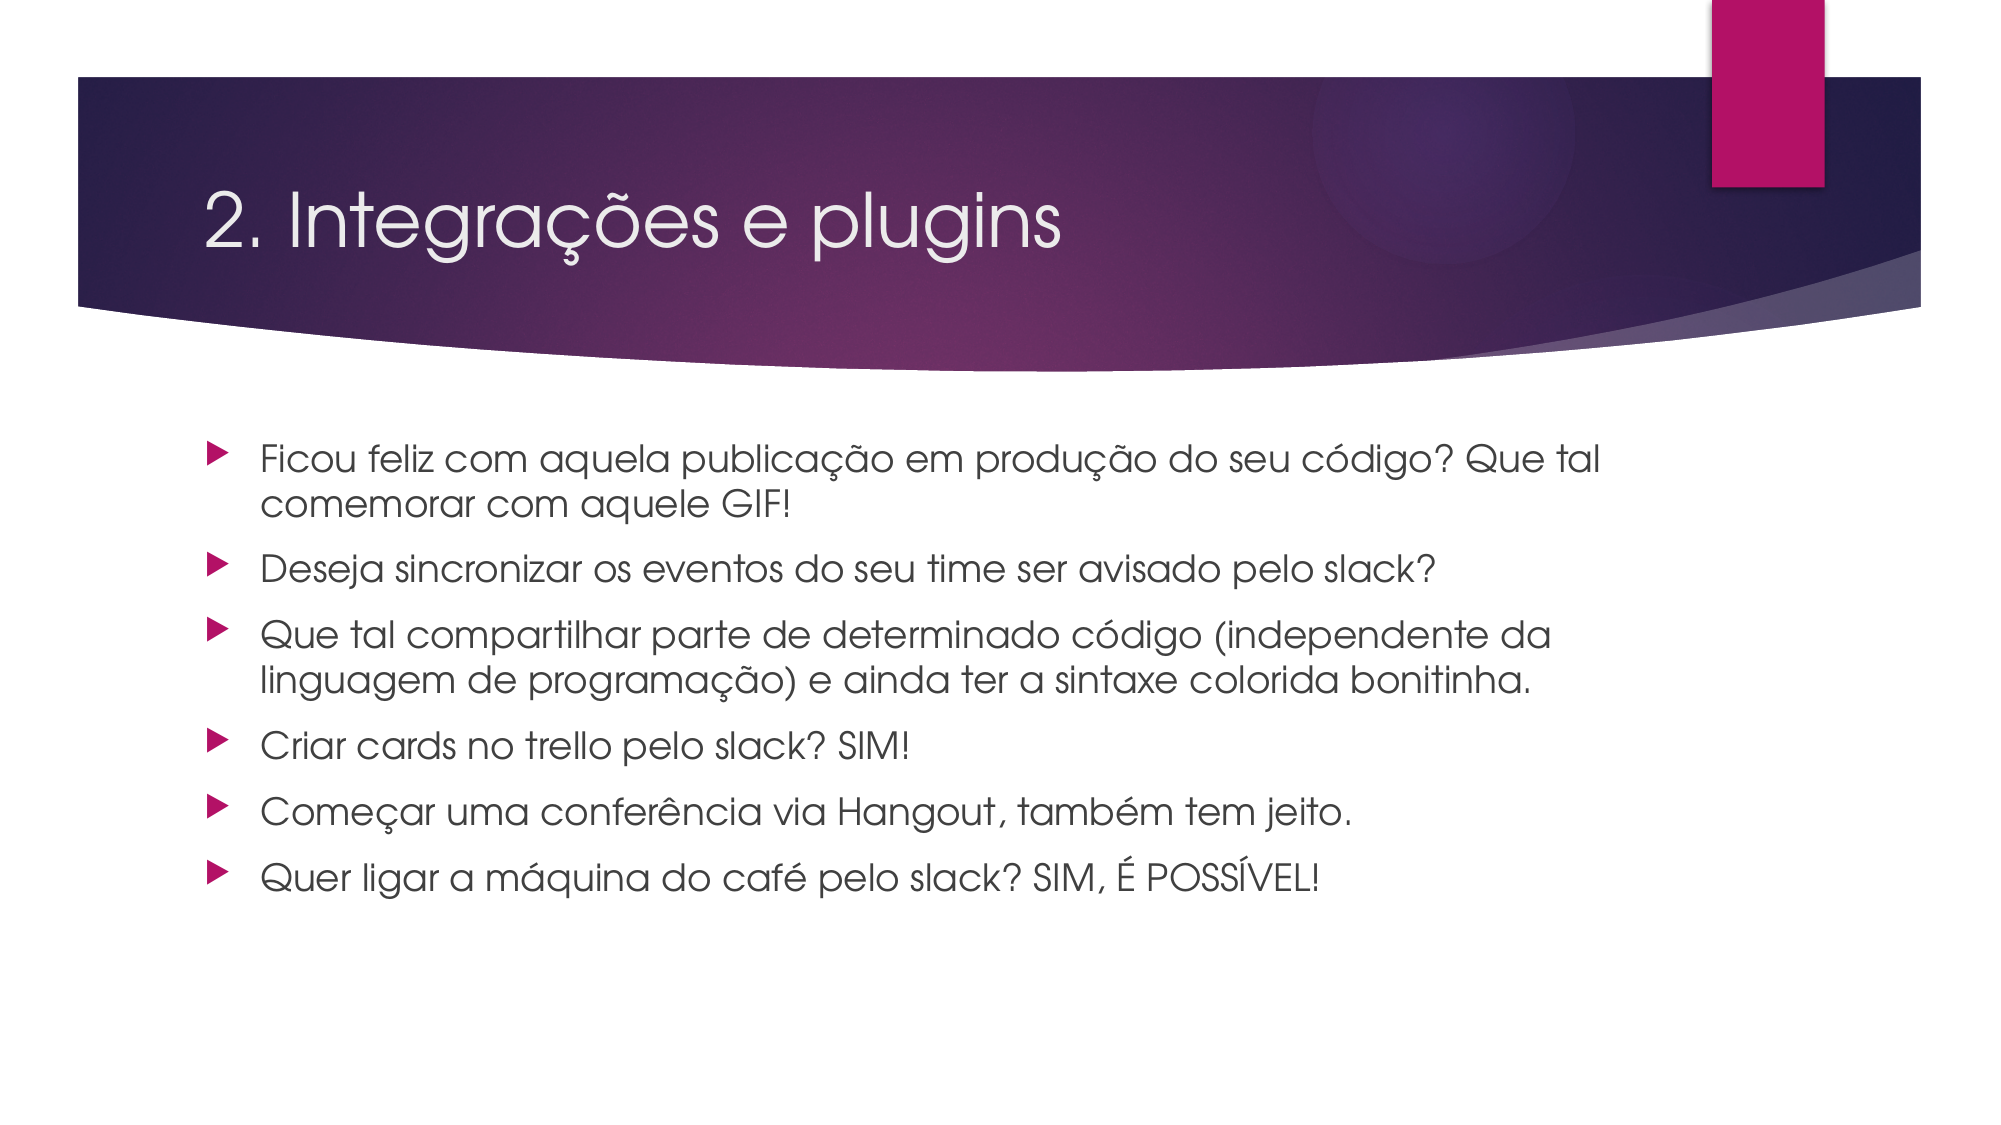

# 2. Integrações e plugins
Ficou feliz com aquela publicação em produção do seu código? Que tal comemorar com aquele GIF!
Deseja sincronizar os eventos do seu time ser avisado pelo slack?
Que tal compartilhar parte de determinado código (independente da linguagem de programação) e ainda ter a sintaxe colorida bonitinha.
Criar cards no trello pelo slack? SIM!
Começar uma conferência via Hangout, também tem jeito.
Quer ligar a máquina do café pelo slack? SIM, É POSSÍVEL!